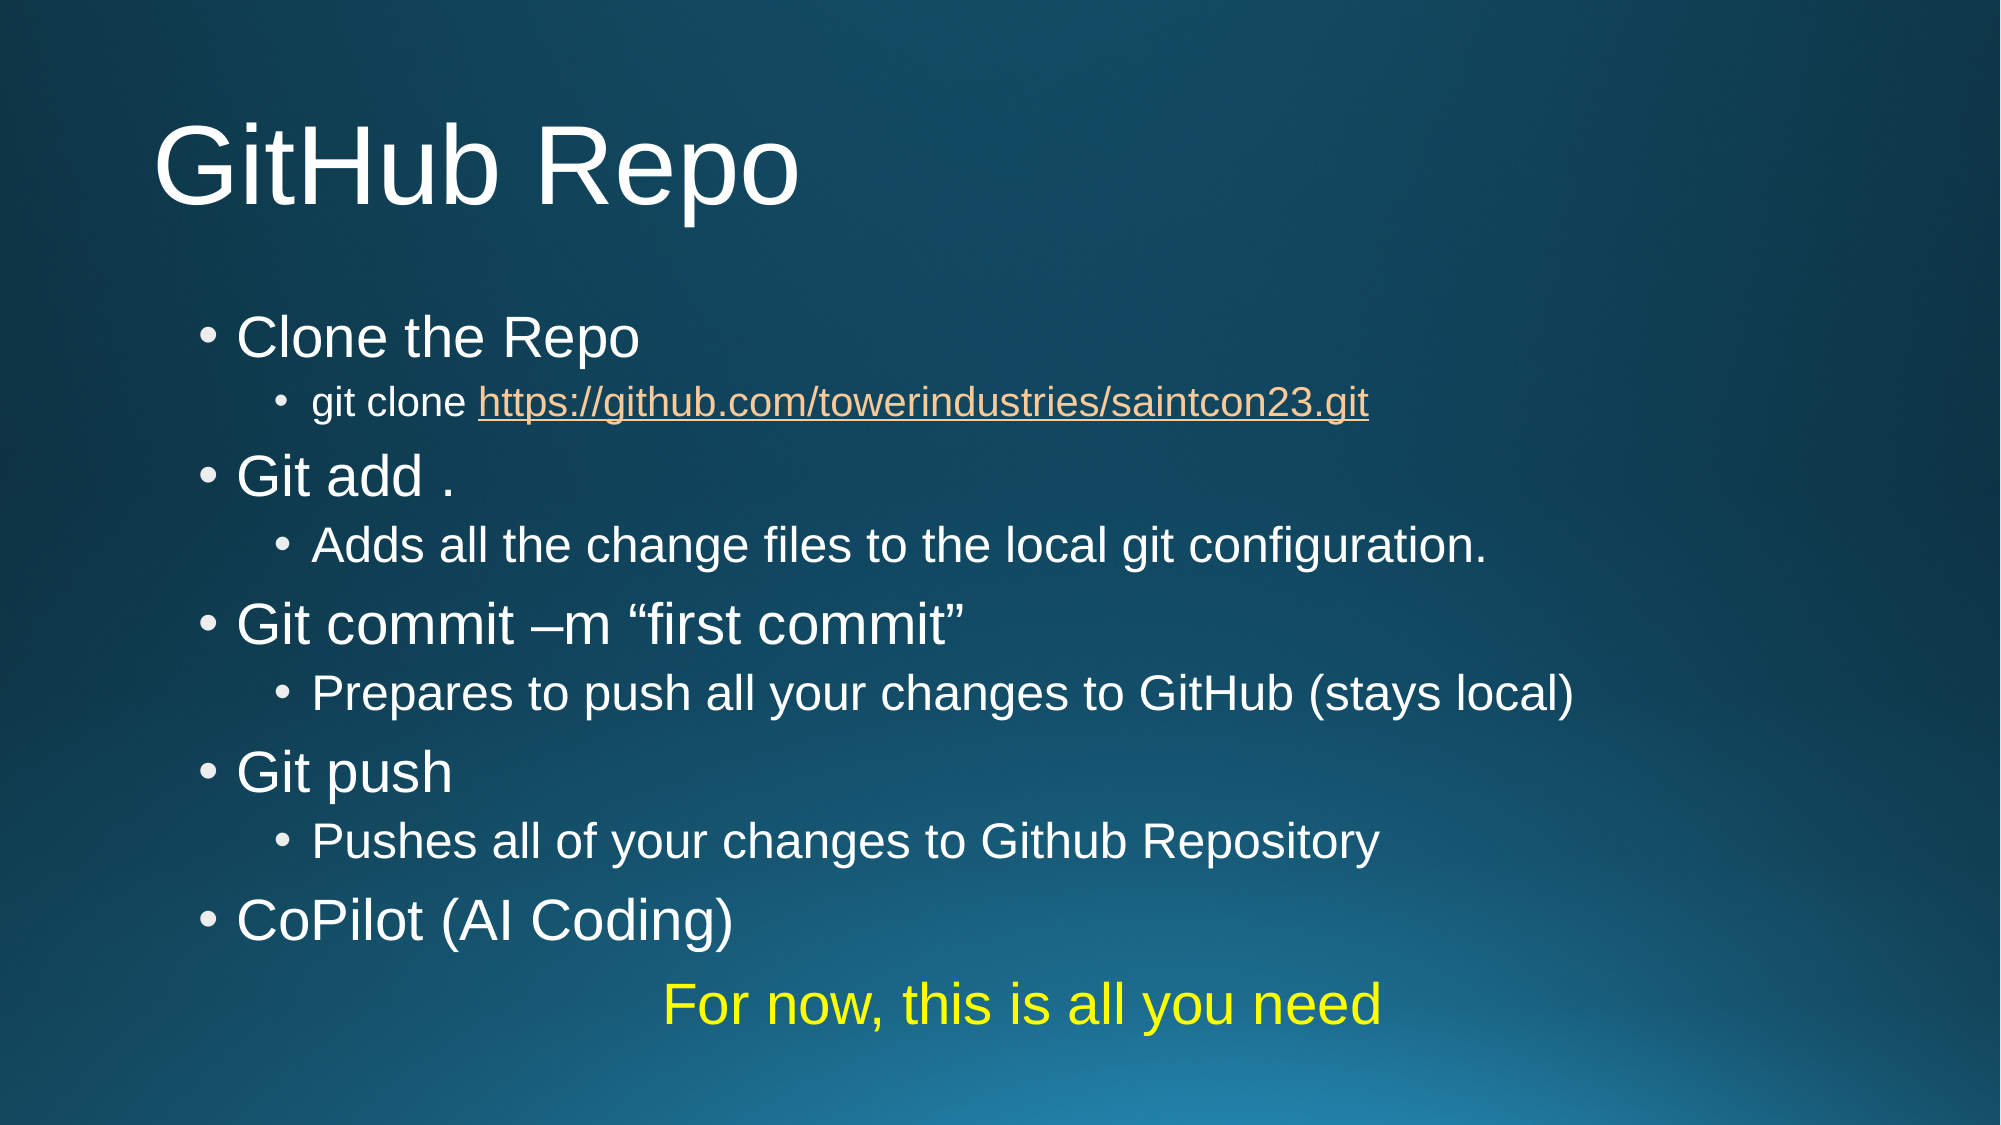

# GitHub Repo
Clone the Repo
git clone https://github.com/towerindustries/saintcon23.git
Git add .
Adds all the change files to the local git configuration.
Git commit –m “first commit”
Prepares to push all your changes to GitHub (stays local)
Git push
Pushes all of your changes to Github Repository
CoPilot (AI Coding)
For now, this is all you need